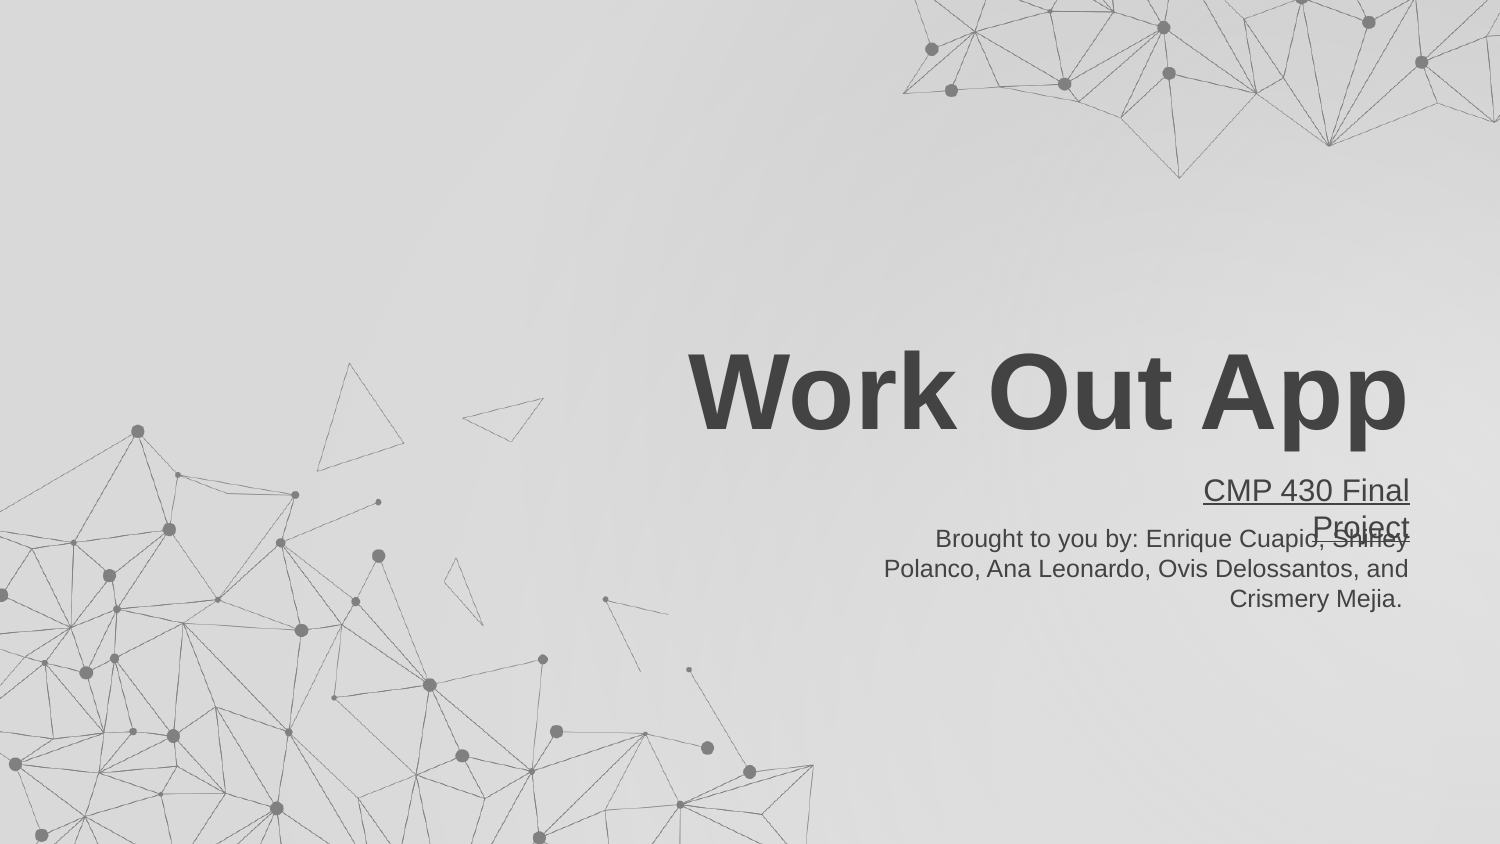

# Work Out App
CMP 430 Final Project
Brought to you by: Enrique Cuapio, Shirley Polanco, Ana Leonardo, Ovis Delossantos, and Crismery Mejia.